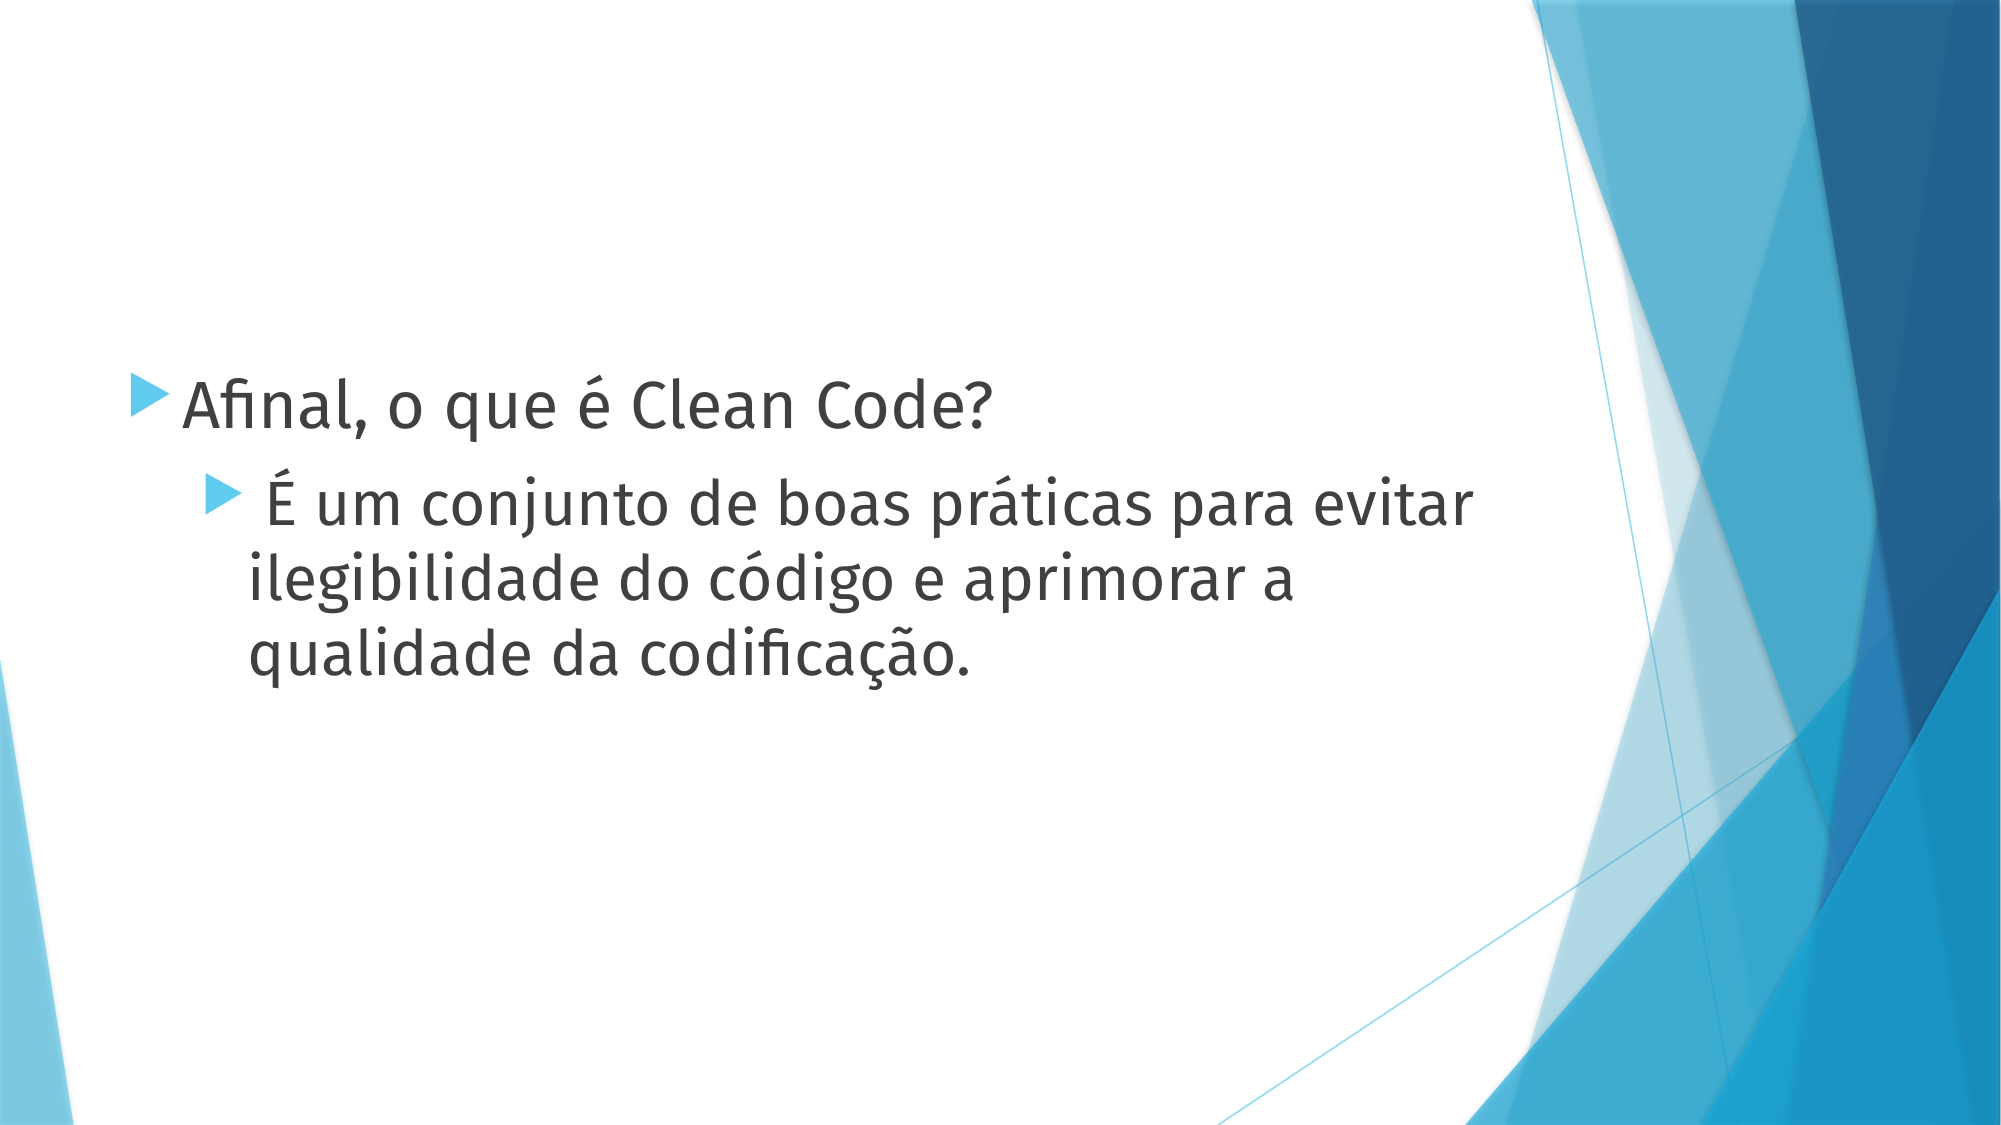

#
Afinal, o que é Clean Code?
 É um conjunto de boas práticas para evitar ilegibilidade do código e aprimorar a qualidade da codificação.